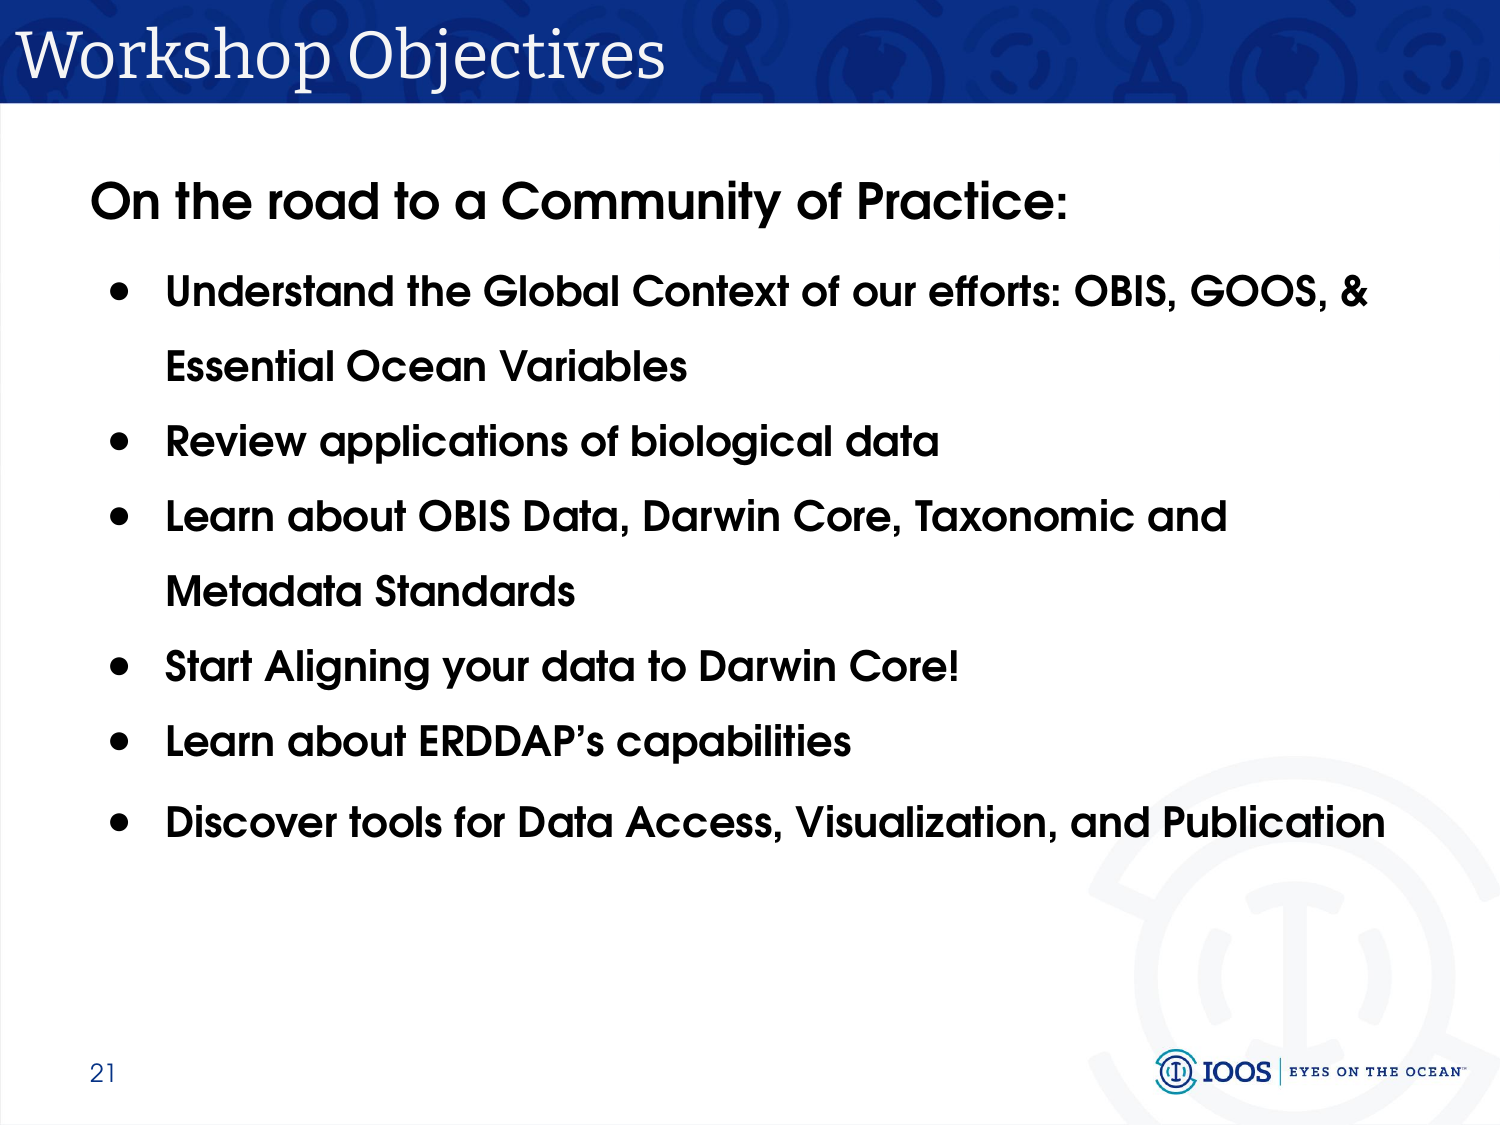

# Workshop Objectives
On the road to a Community of Practice:
Understand the Global Context of our efforts: OBIS, GOOS, & Essential Ocean Variables
Review applications of biological data
Learn about OBIS Data, Darwin Core, Taxonomic and Metadata Standards
Start Aligning your data to Darwin Core!
Learn about ERDDAP’s capabilities
Discover tools for Data Access, Visualization, and Publication
21